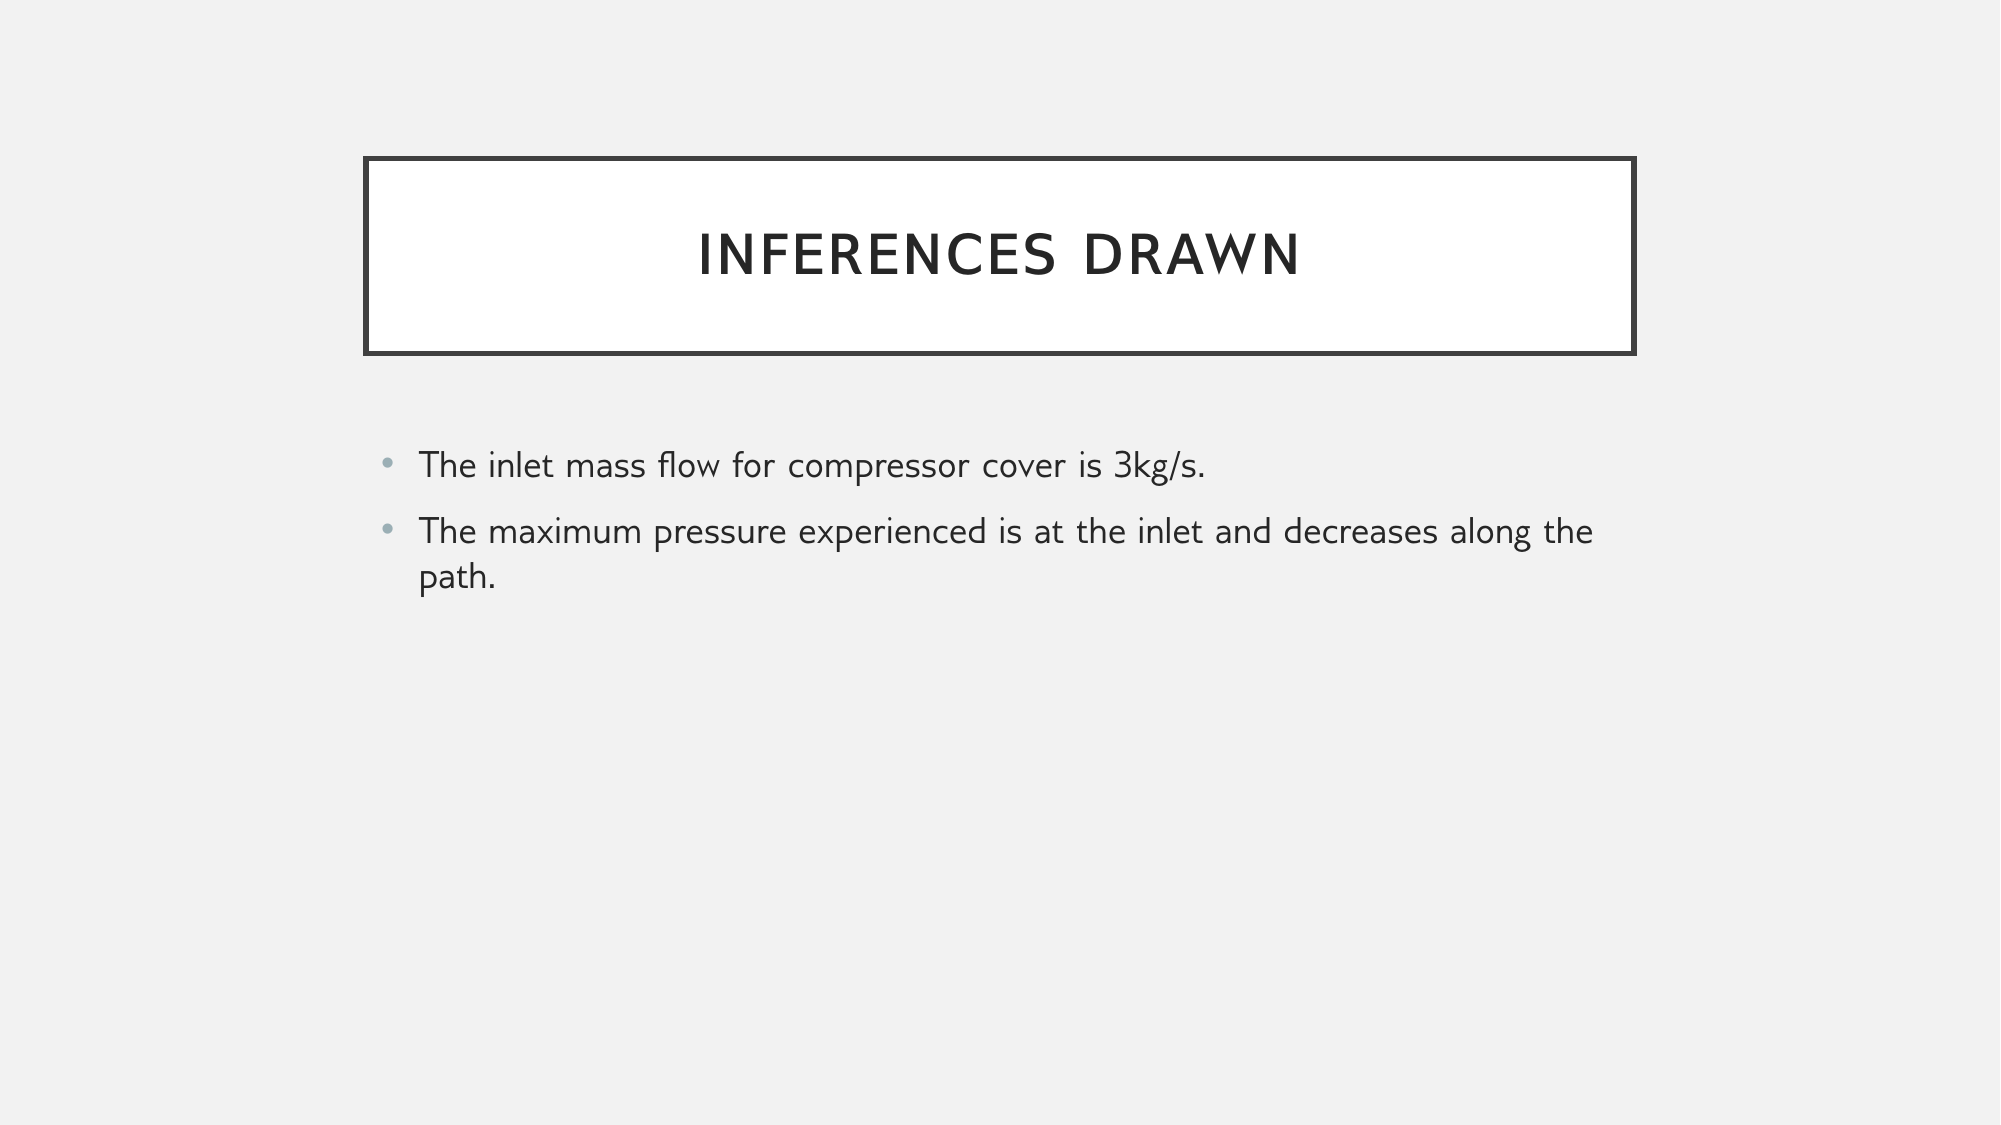

# Inferences Drawn
The inlet mass flow for compressor cover is 3kg/s.
The maximum pressure experienced is at the inlet and decreases along the path.